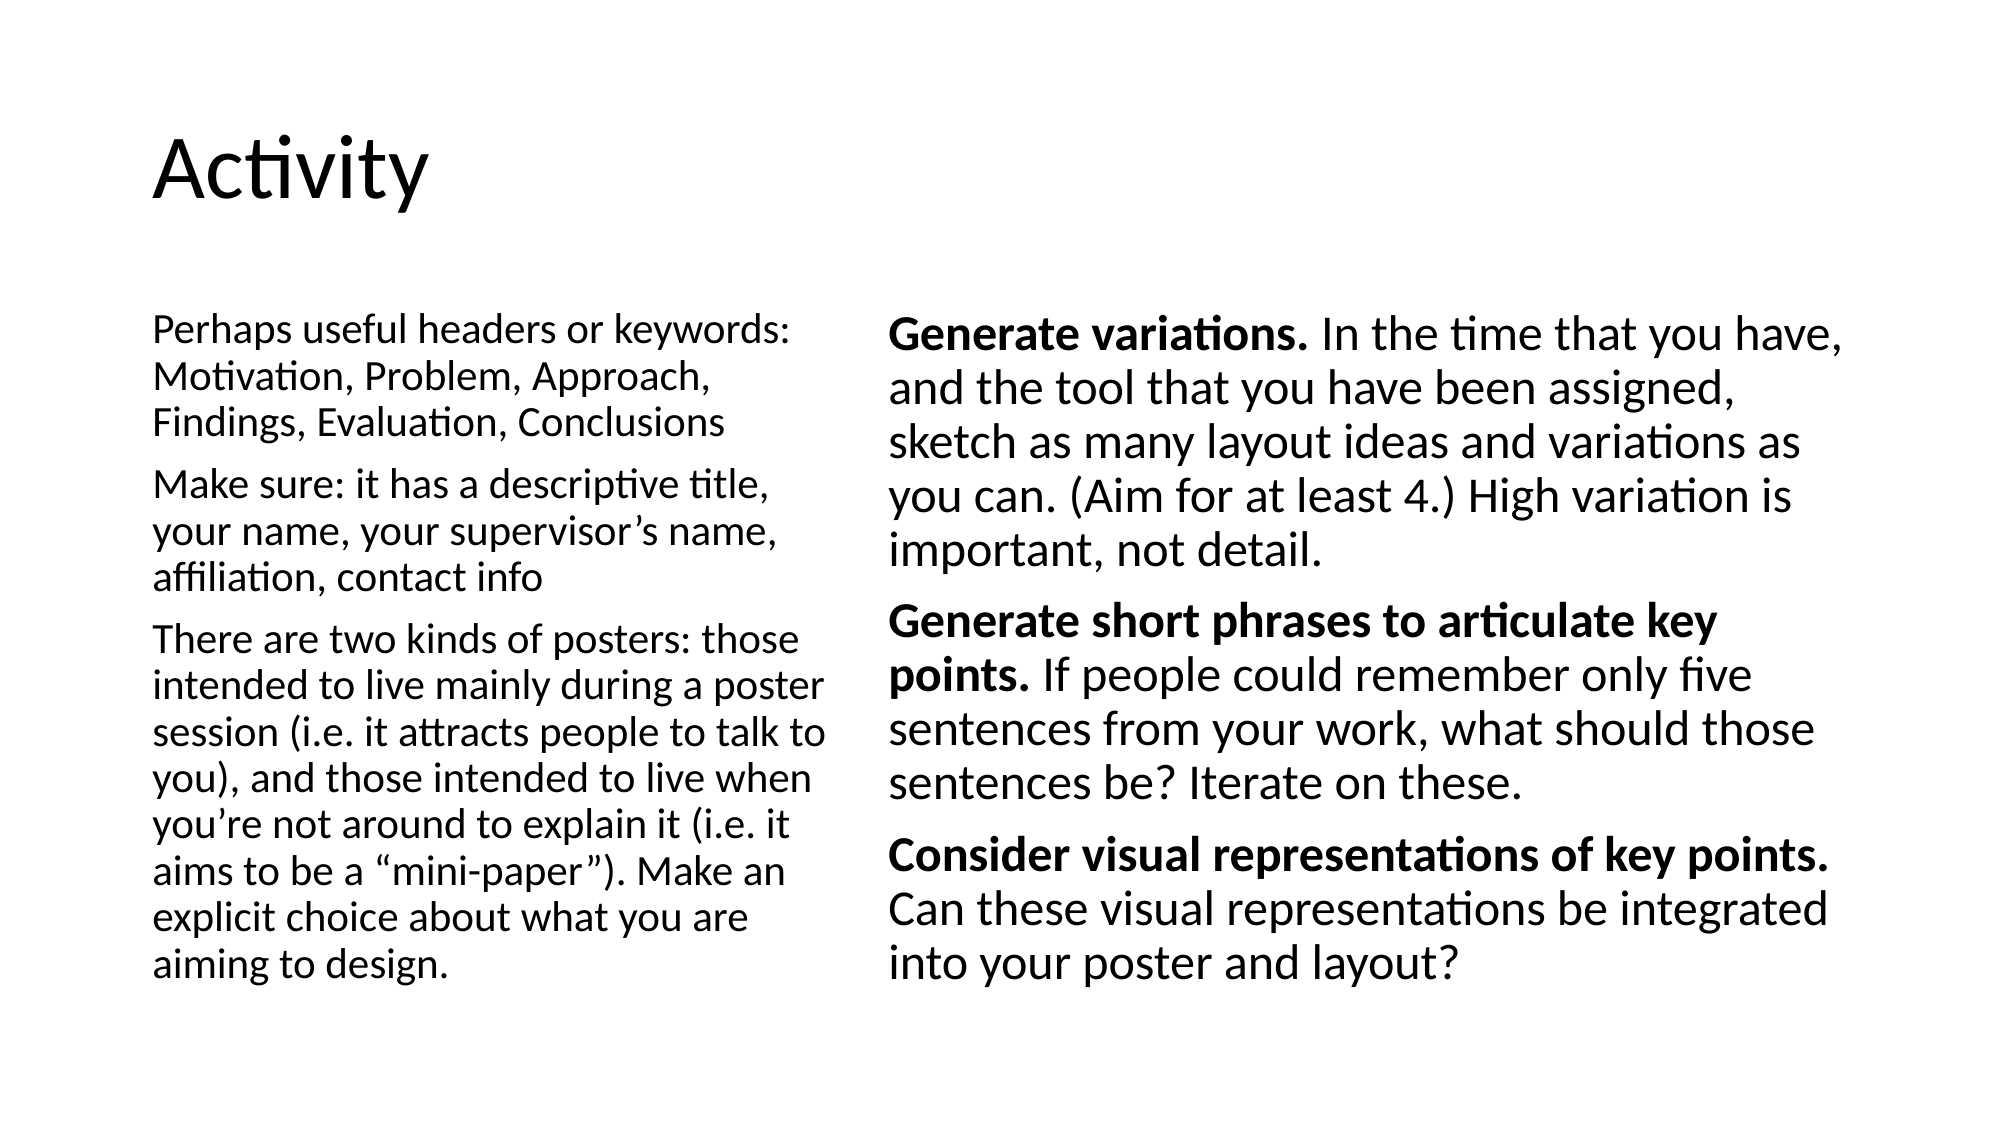

# Activity
Perhaps useful headers or keywords: Motivation, Problem, Approach, Findings, Evaluation, Conclusions
Make sure: it has a descriptive title, your name, your supervisor’s name, affiliation, contact info
There are two kinds of posters: those intended to live mainly during a poster session (i.e. it attracts people to talk to you), and those intended to live when you’re not around to explain it (i.e. it aims to be a “mini-paper”). Make an explicit choice about what you are aiming to design.

Generate variations. In the time that you have, and the tool that you have been assigned, sketch as many layout ideas and variations as you can. (Aim for at least 4.) High variation is important, not detail.
Generate short phrases to articulate key points. If people could remember only five sentences from your work, what should those sentences be? Iterate on these.
Consider visual representations of key points. Can these visual representations be integrated into your poster and layout?